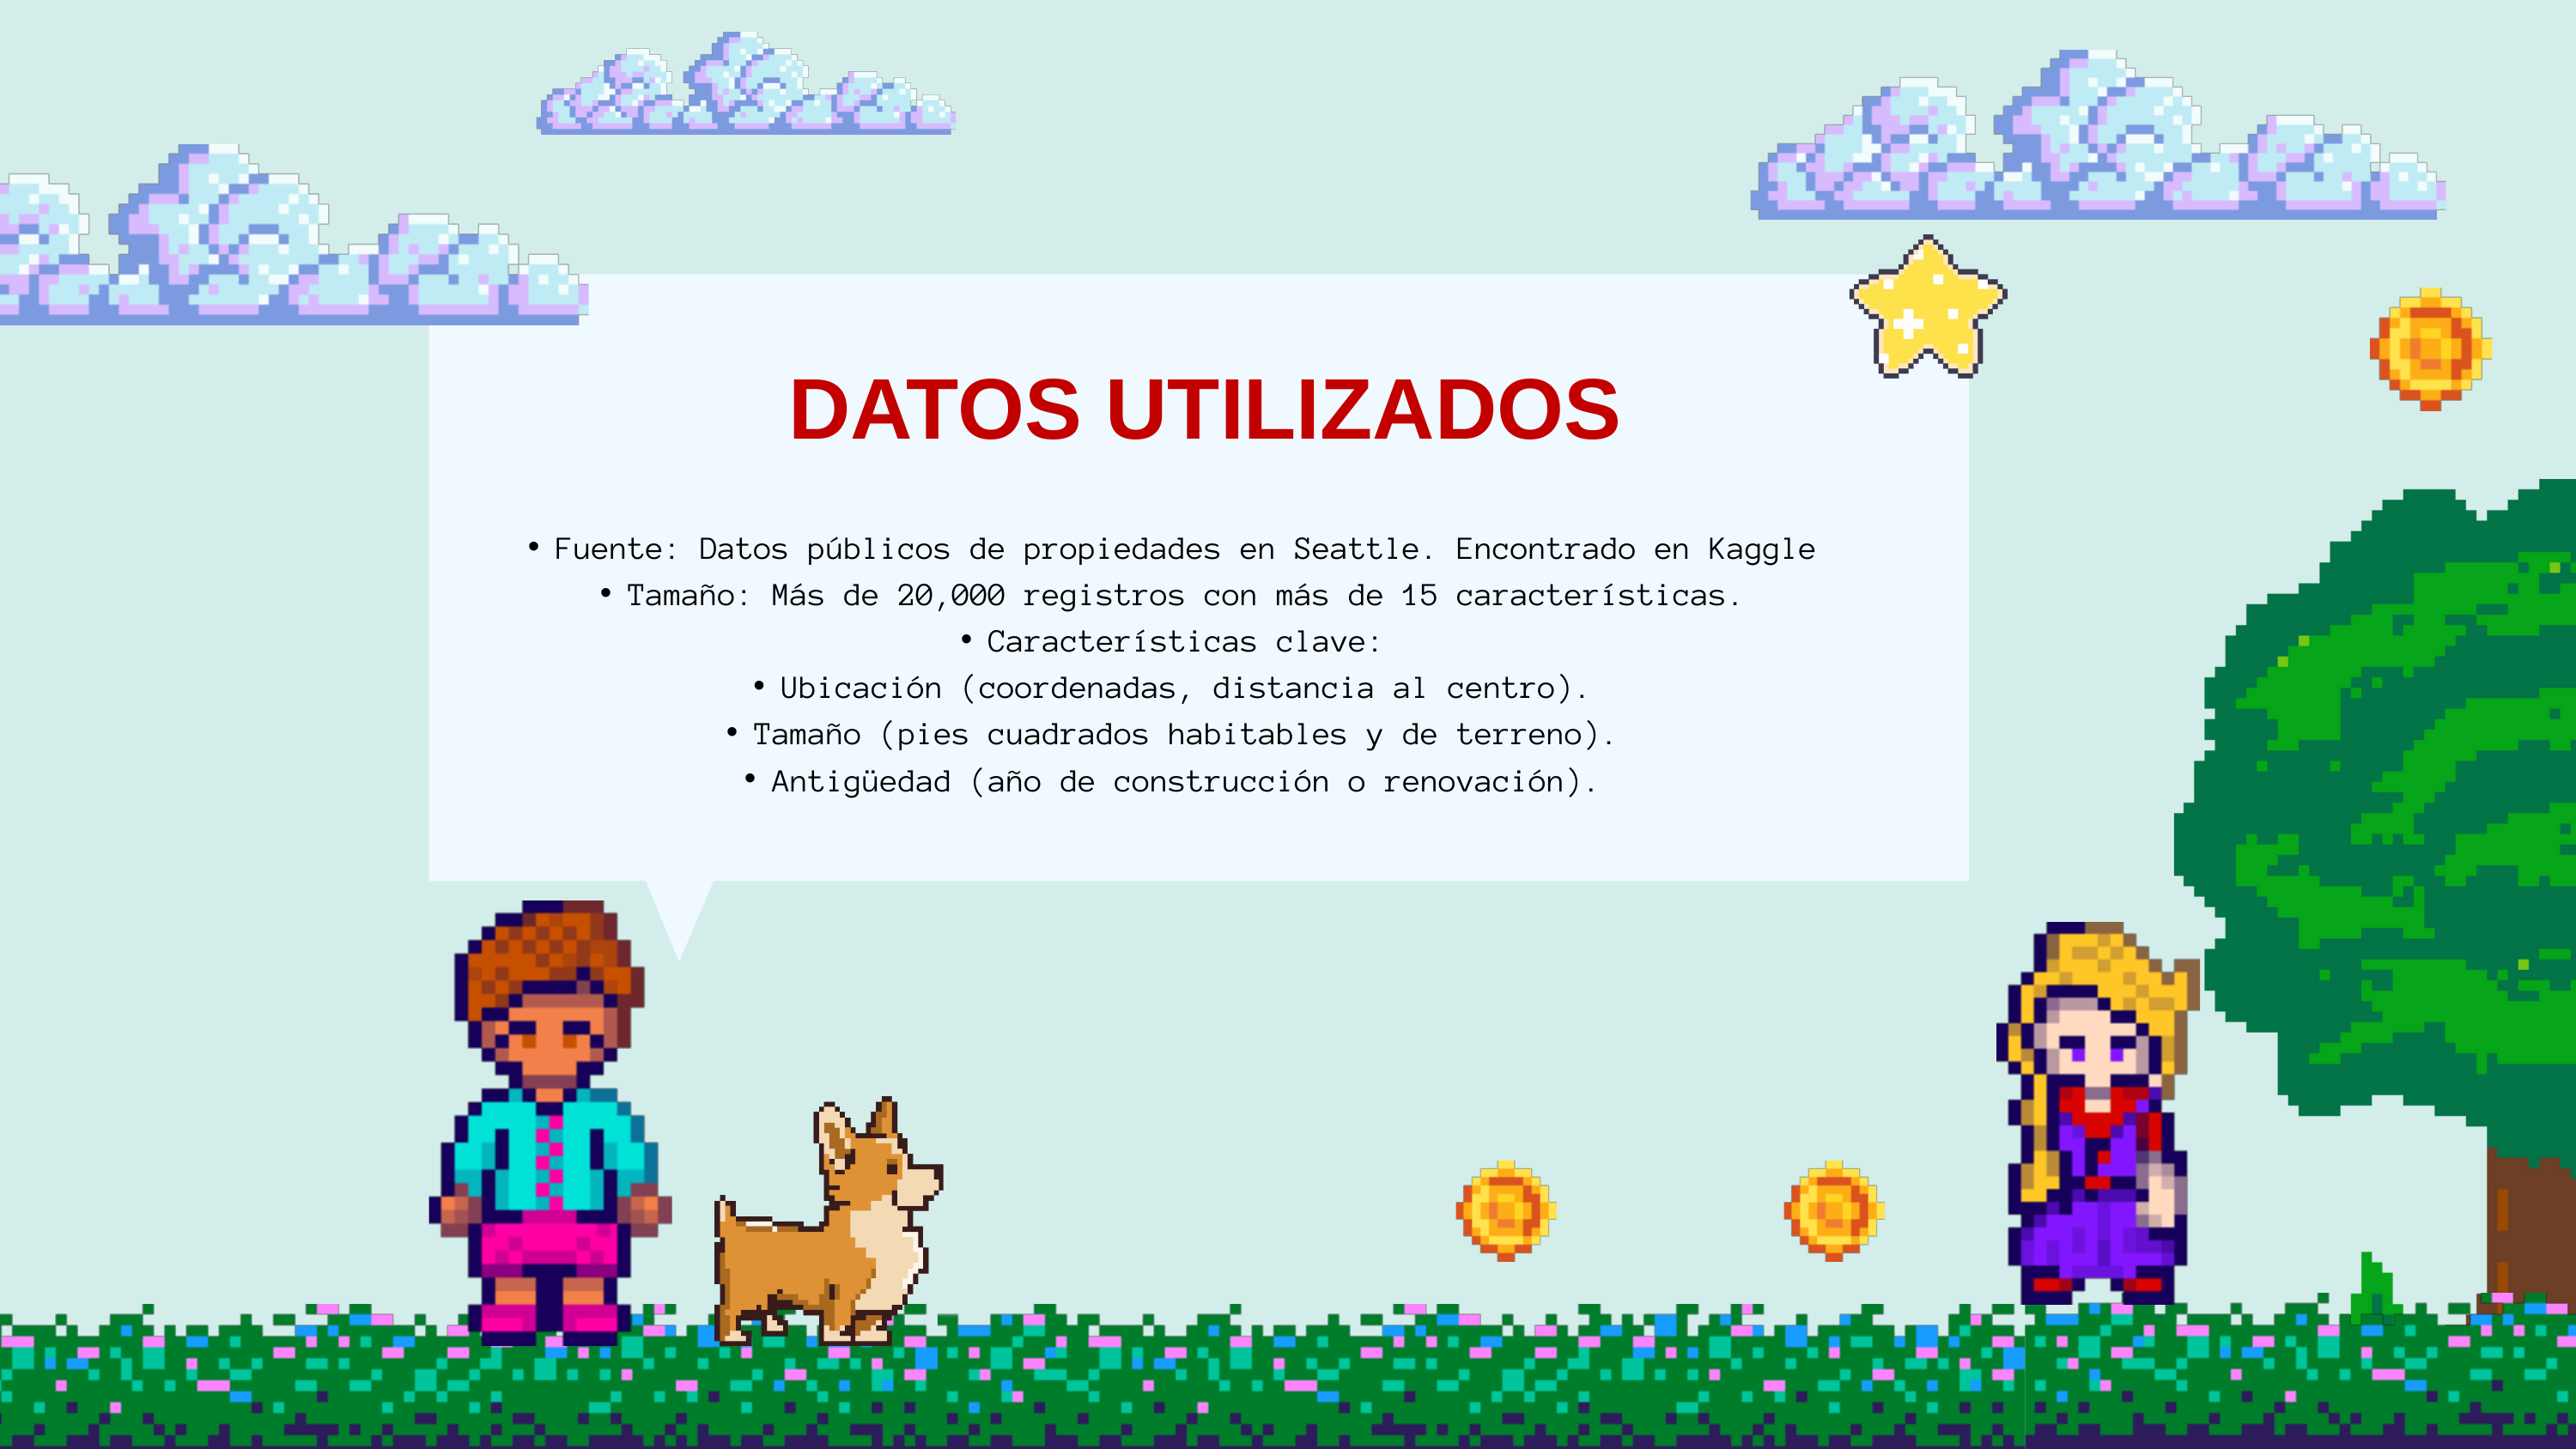

DATOS UTILIZADOS

Fuente: Datos públicos de propiedades en Seattle. Encontrado en Kaggle
Tamaño: Más de 20,000 registros con más de 15 características.
Características clave:
Ubicación (coordenadas, distancia al centro).
Tamaño (pies cuadrados habitables y de terreno).
Antigüedad (año de construcción o renovación).